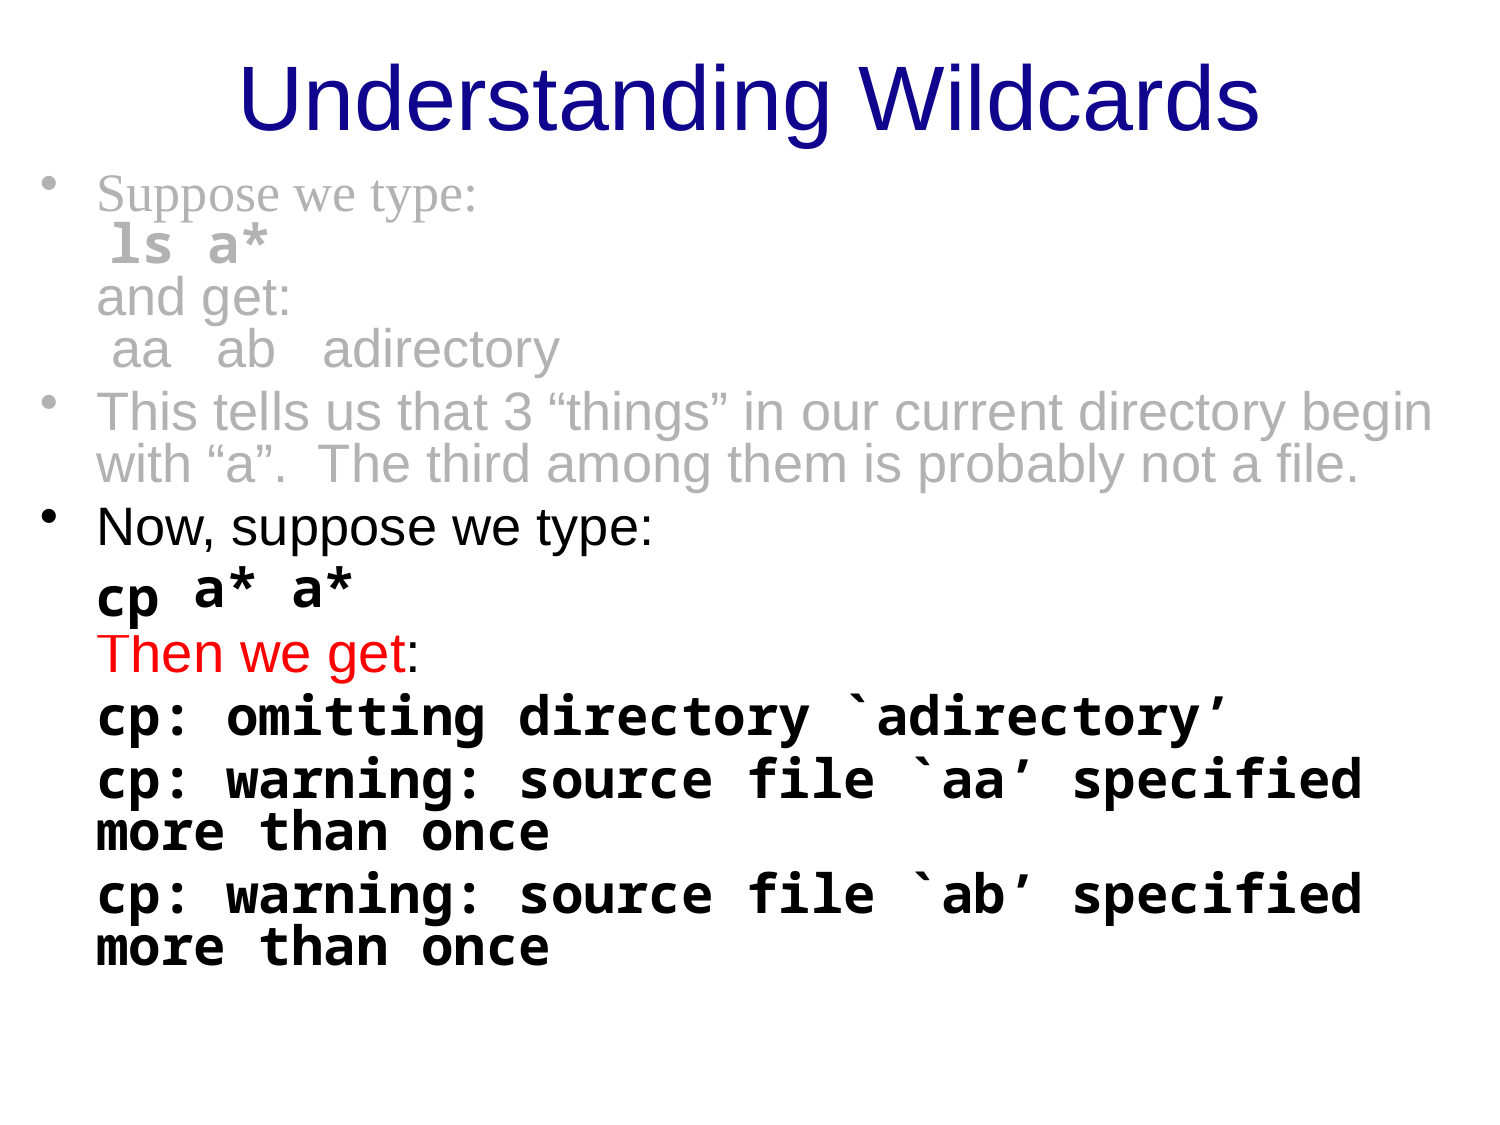

Understanding Wildcards
Suppose we type:
 ls a*
and get:
 aa   ab   adirectory
This tells us that 3 “things” in our current directory begin with “a”.  The third among them is probably not a file.
Now, suppose we type:
	cp a* a*
	Then we get:
	cp: omitting directory `adirectory’
	cp: warning: source file `aa’ specified more than once
	cp: warning: source file `ab’ specified more than once
Why?

cp